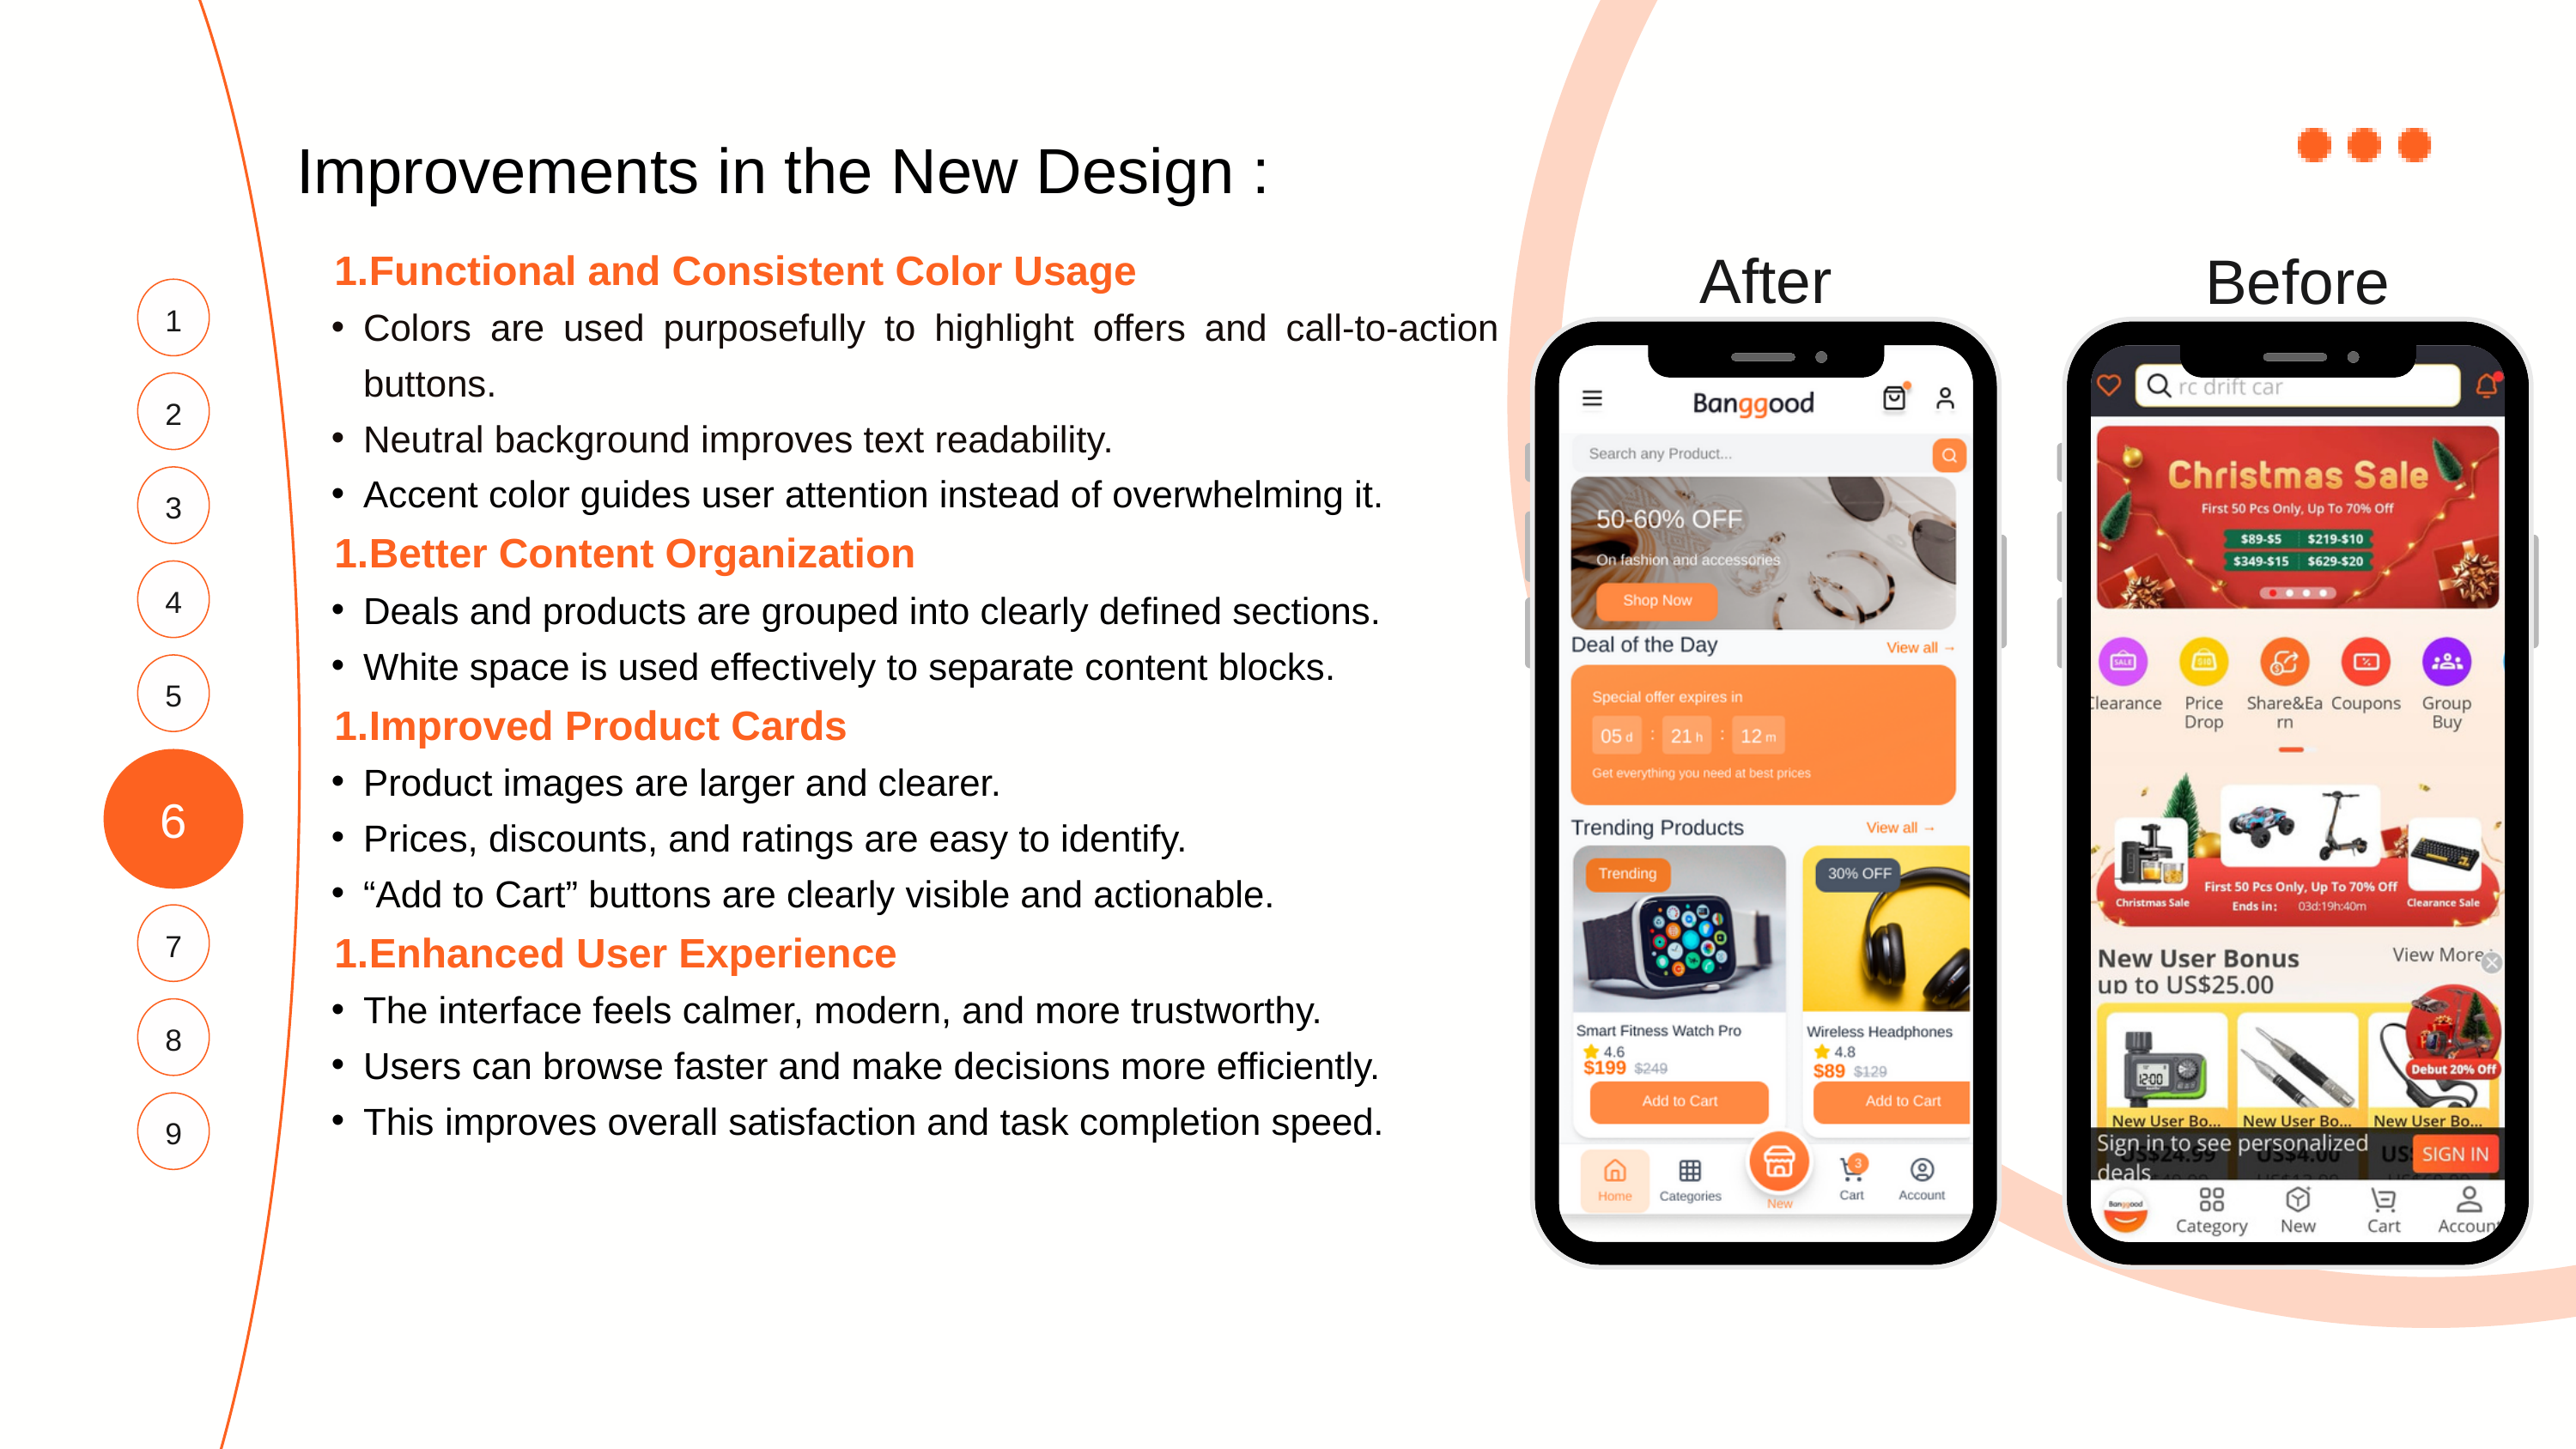

Improvements in the New Design :

After
Before
Functional and Consistent Color Usage
Colors are used purposefully to highlight offers and call-to-action buttons.
Neutral background improves text readability.
Accent color guides user attention instead of overwhelming it.
Better Content Organization
Deals and products are grouped into clearly defined sections.
White space is used effectively to separate content blocks.
Improved Product Cards
Product images are larger and clearer.
Prices, discounts, and ratings are easy to identify.
“Add to Cart” buttons are clearly visible and actionable.
Enhanced User Experience
The interface feels calmer, modern, and more trustworthy.
Users can browse faster and make decisions more efficiently.
This improves overall satisfaction and task completion speed.

1

2

3

4

5

6

7

8

9